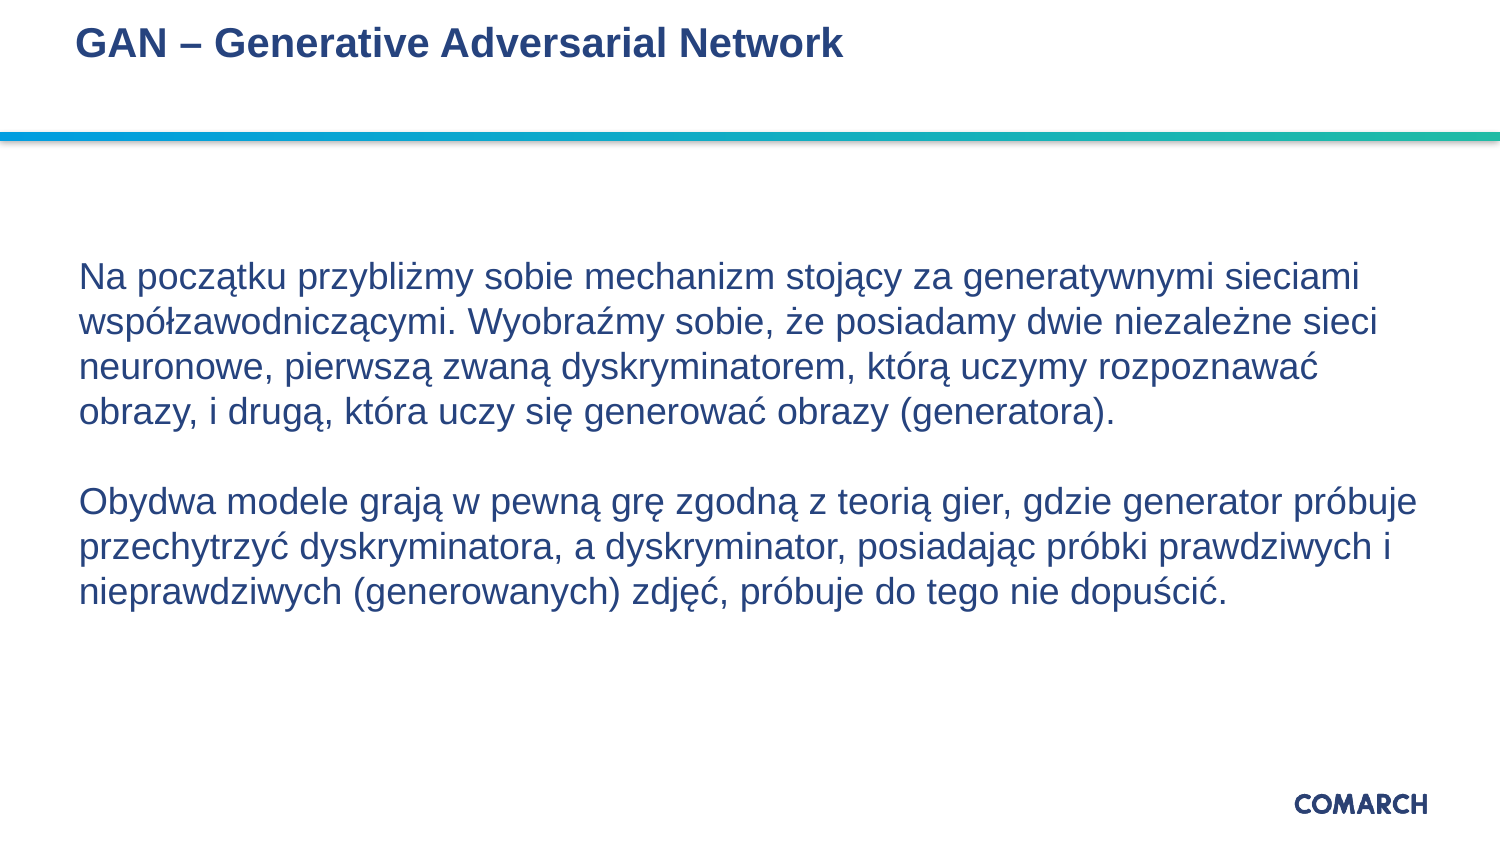

GAN – Generative Adversarial Network

Na początku przybliżmy sobie mechanizm stojący za generatywnymi sieciami współzawodniczącymi. Wyobraźmy sobie, że posiadamy dwie niezależne sieci neuronowe, pierwszą zwaną dyskryminatorem, którą uczymy rozpoznawać obrazy, i drugą, która uczy się generować obrazy (generatora).

Obydwa modele grają w pewną grę zgodną z teorią gier, gdzie generator próbuje przechytrzyć dyskryminatora, a dyskryminator, posiadając próbki prawdziwych i nieprawdziwych (generowanych) zdjęć, próbuje do tego nie dopuścić.